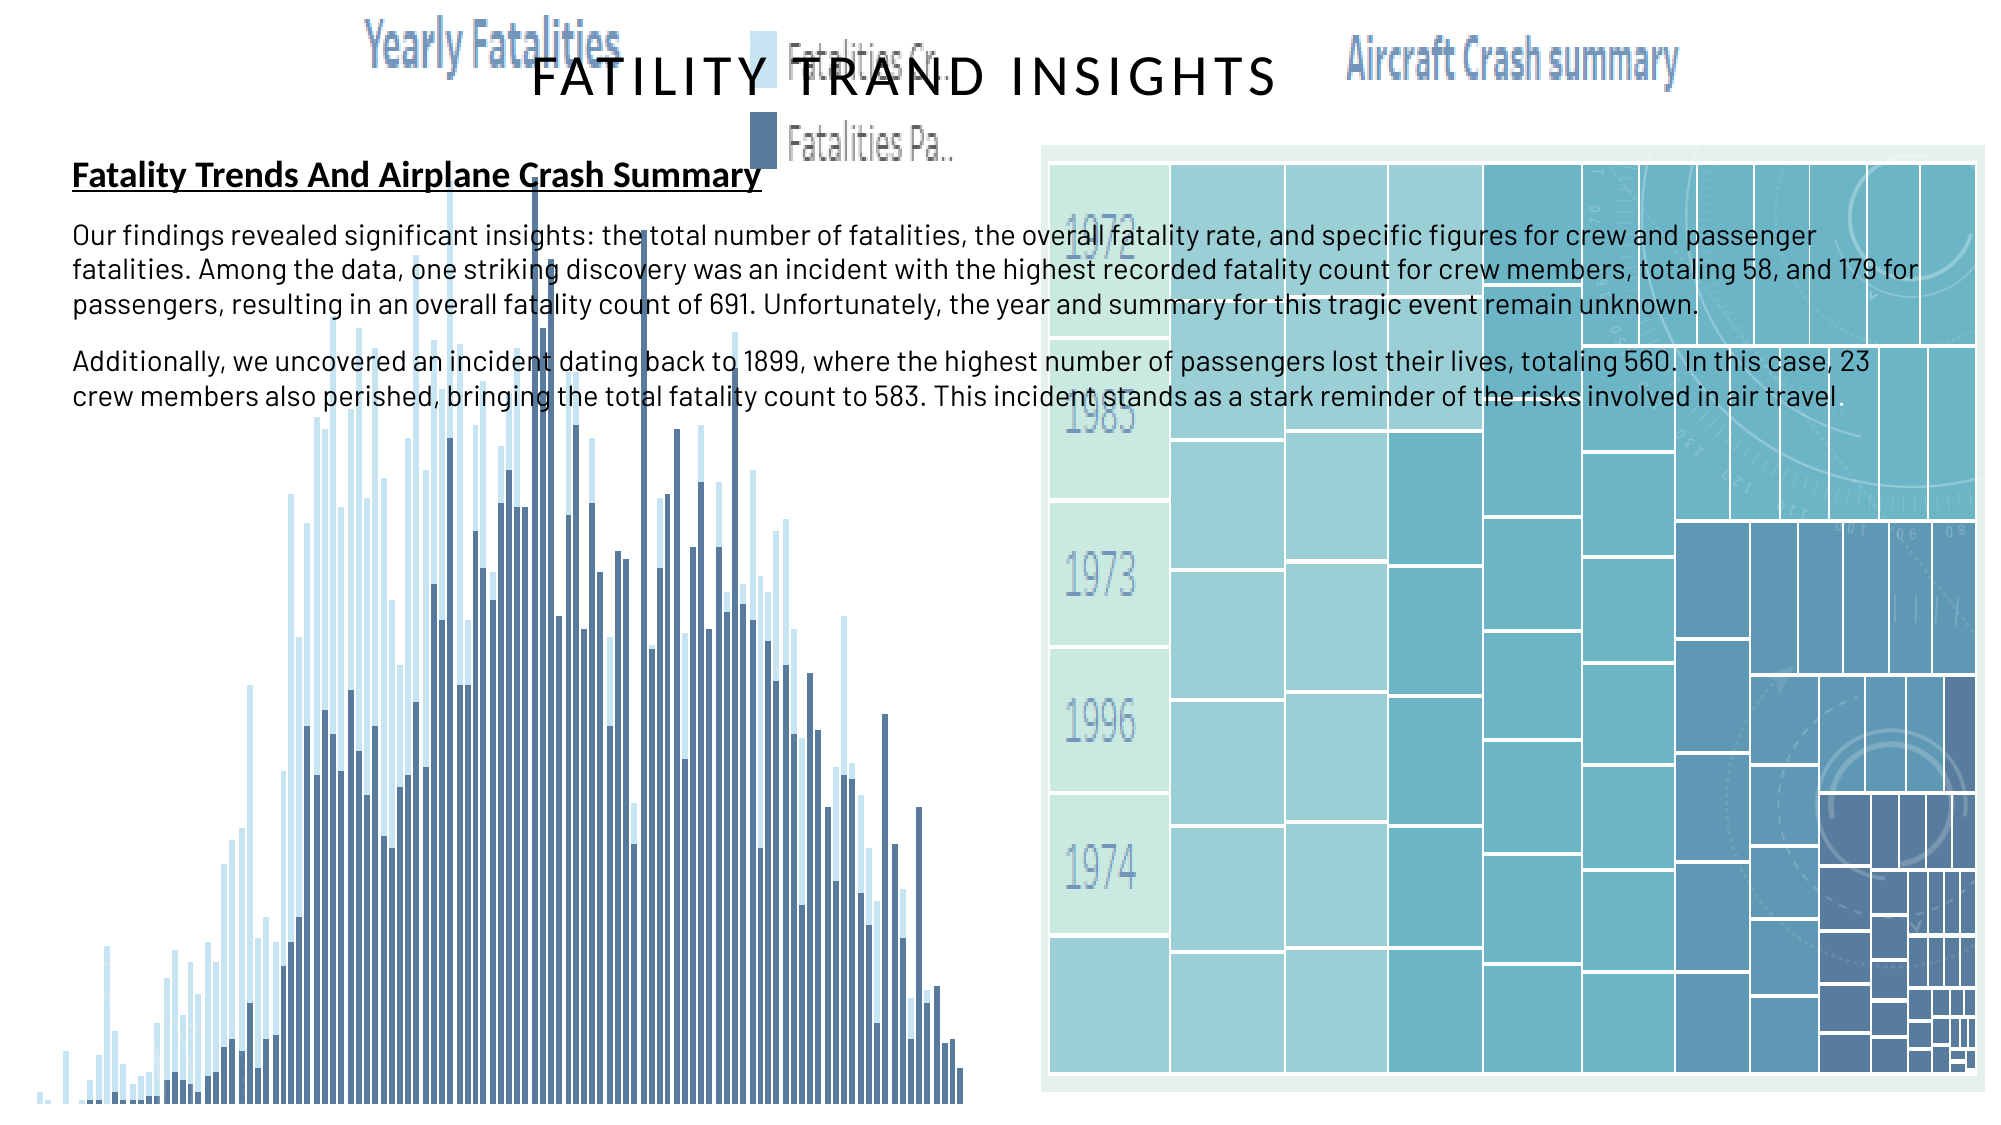

# FATILITY TRAND INSIGHTS
Fatality Trends And Airplane Crash Summary
Our findings revealed significant insights: the total number of fatalities, the overall fatality rate, and specific figures for crew and passenger fatalities. Among the data, one striking discovery was an incident with the highest recorded fatality count for crew members, totaling 58, and 179 for passengers, resulting in an overall fatality count of 691. Unfortunately, the year and summary for this tragic event remain unknown.
Additionally, we uncovered an incident dating back to 1899, where the highest number of passengers lost their lives, totaling 560. In this case, 23 crew members also perished, bringing the total fatality count to 583. This incident stands as a stark reminder of the risks involved in air travel.